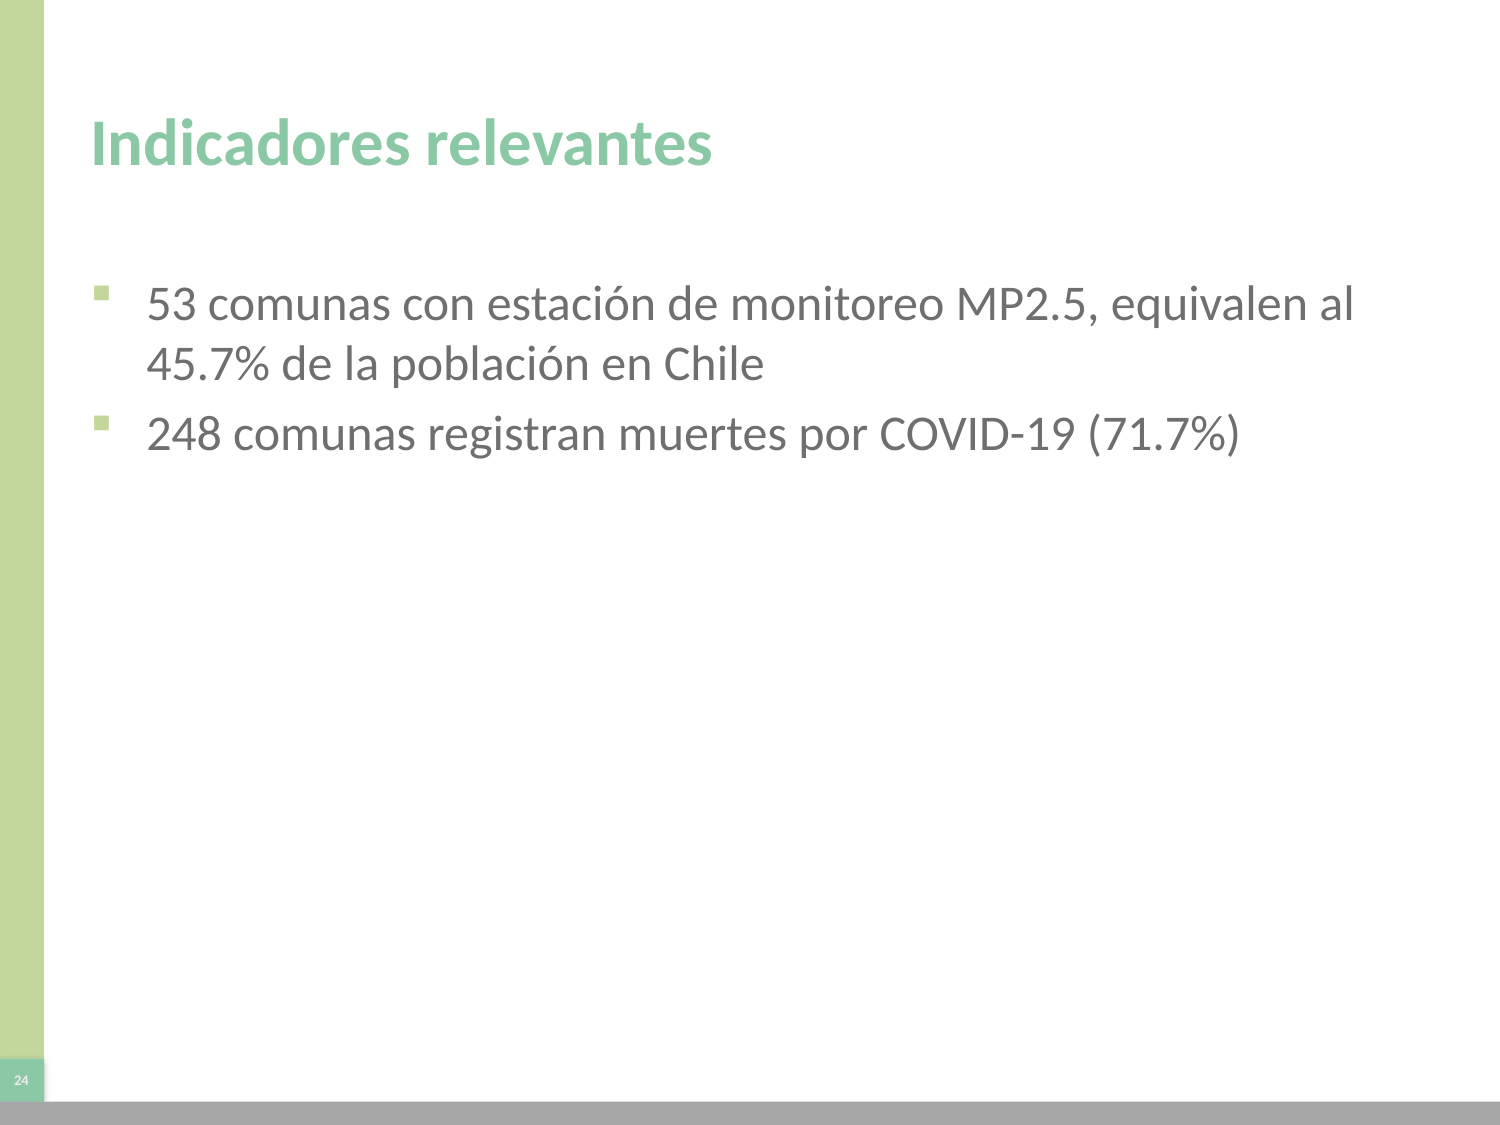

# Indicadores relevantes
53 comunas con estación de monitoreo MP2.5, equivalen al 45.7% de la población en Chile
248 comunas registran muertes por COVID-19 (71.7%)